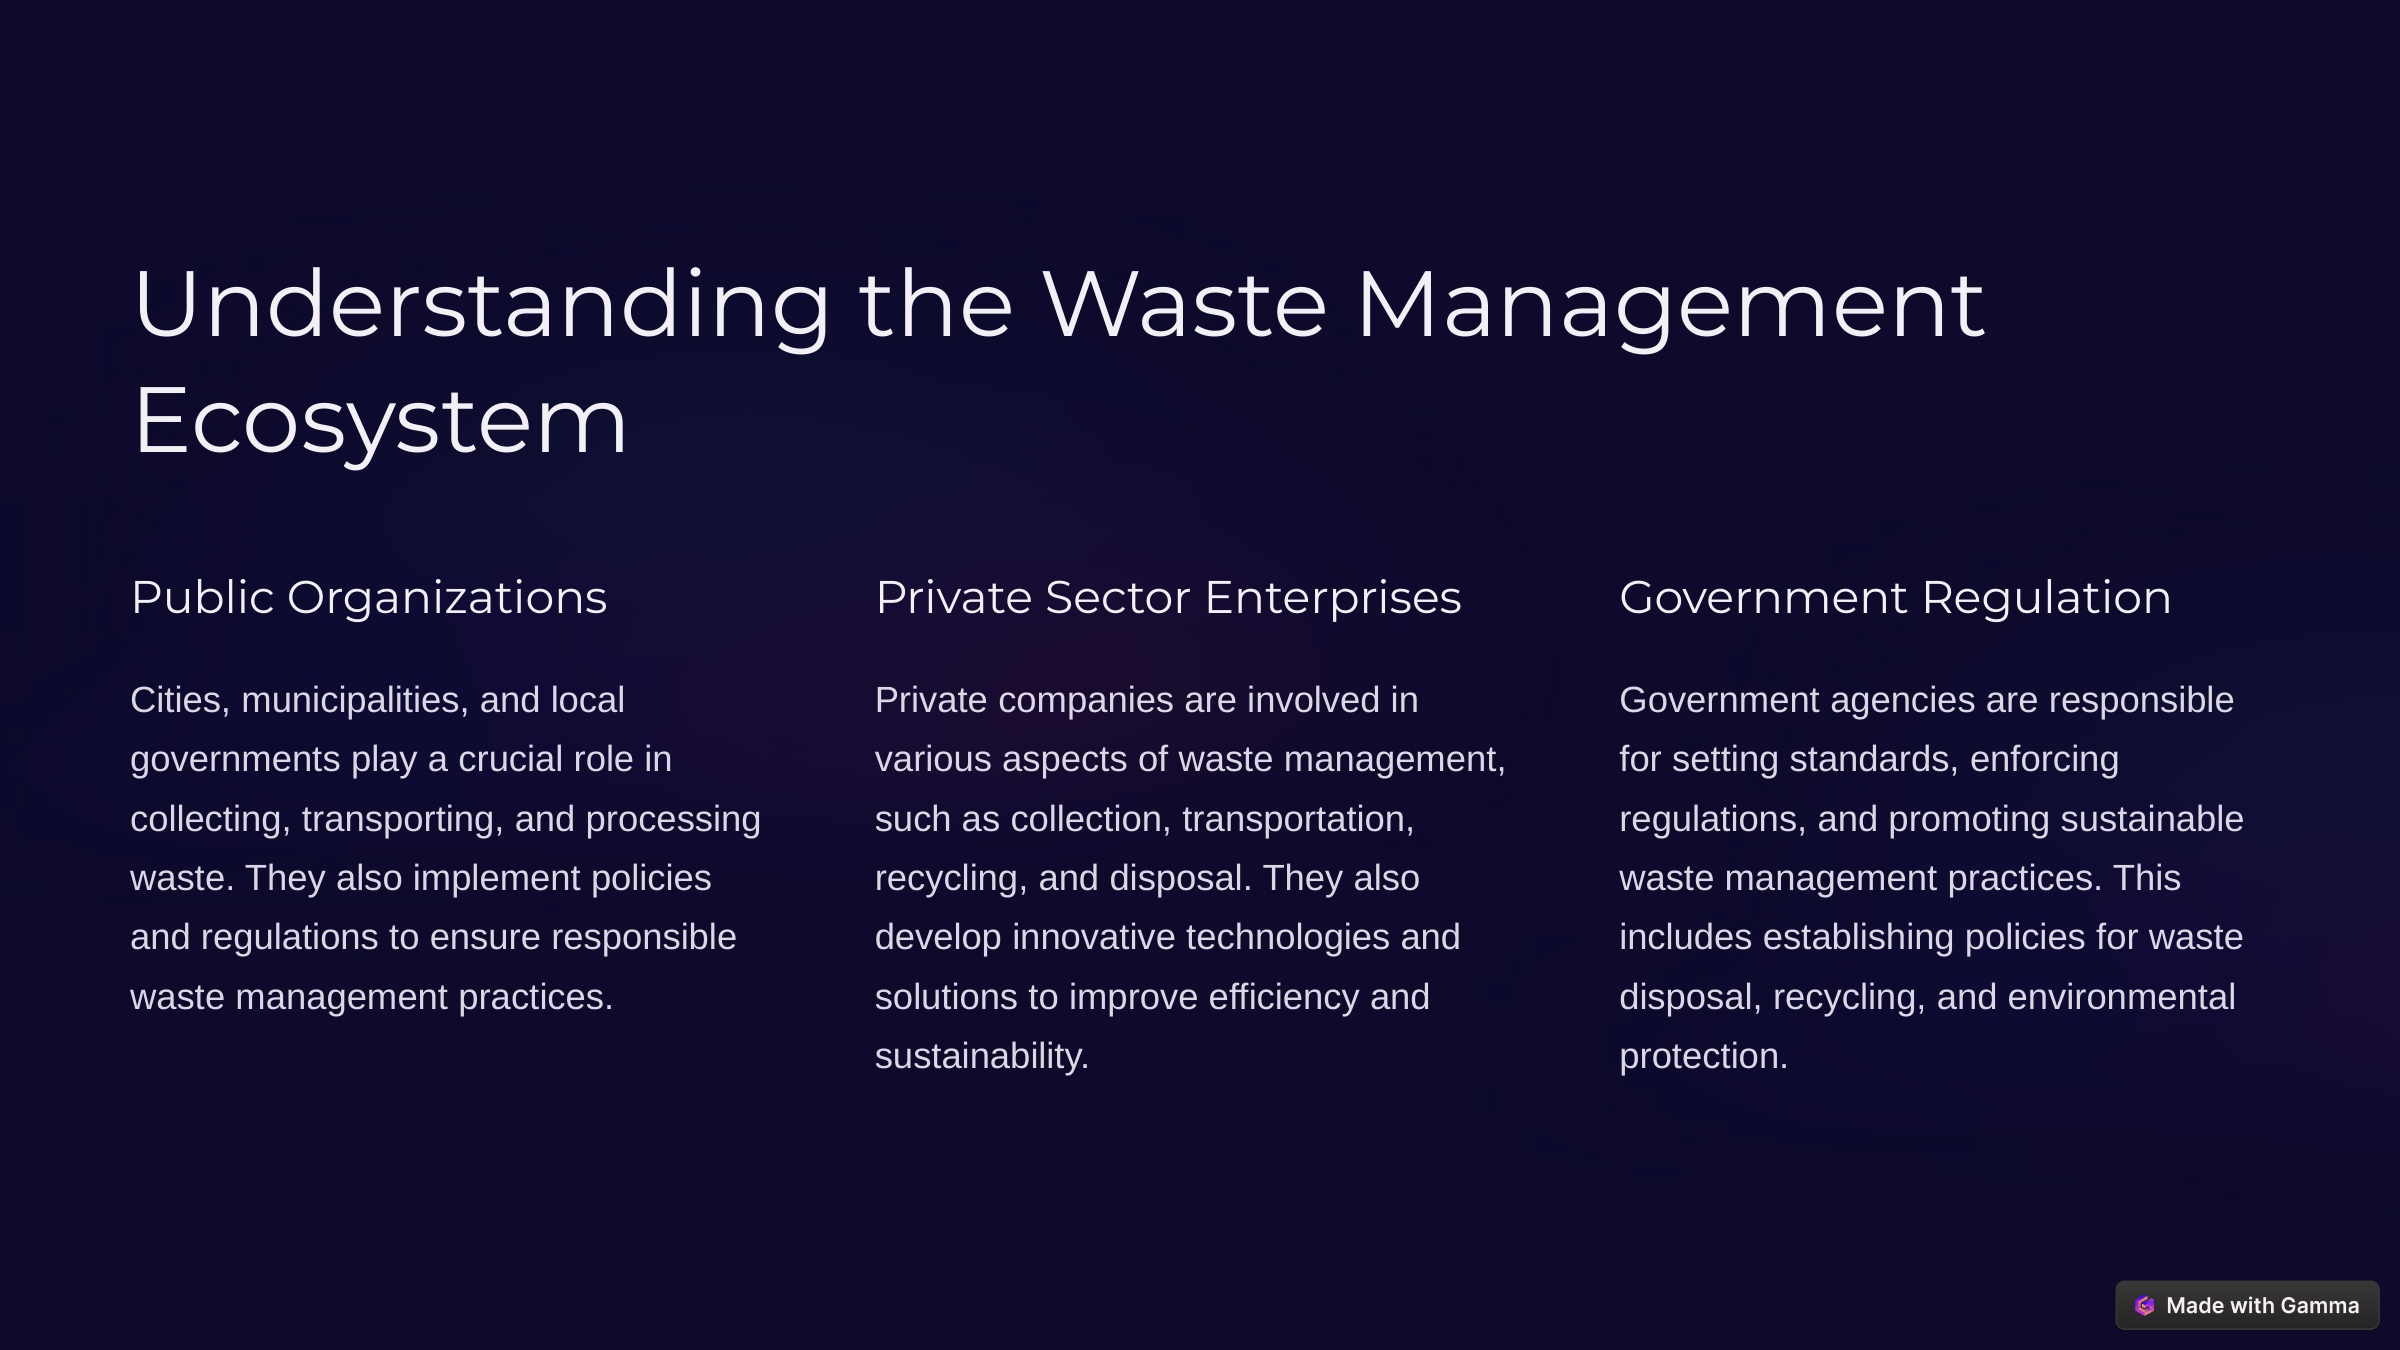

Understanding the Waste Management Ecosystem
Public Organizations
Private Sector Enterprises
Government Regulation
Cities, municipalities, and local governments play a crucial role in collecting, transporting, and processing waste. They also implement policies and regulations to ensure responsible waste management practices.
Private companies are involved in various aspects of waste management, such as collection, transportation, recycling, and disposal. They also develop innovative technologies and solutions to improve efficiency and sustainability.
Government agencies are responsible for setting standards, enforcing regulations, and promoting sustainable waste management practices. This includes establishing policies for waste disposal, recycling, and environmental protection.